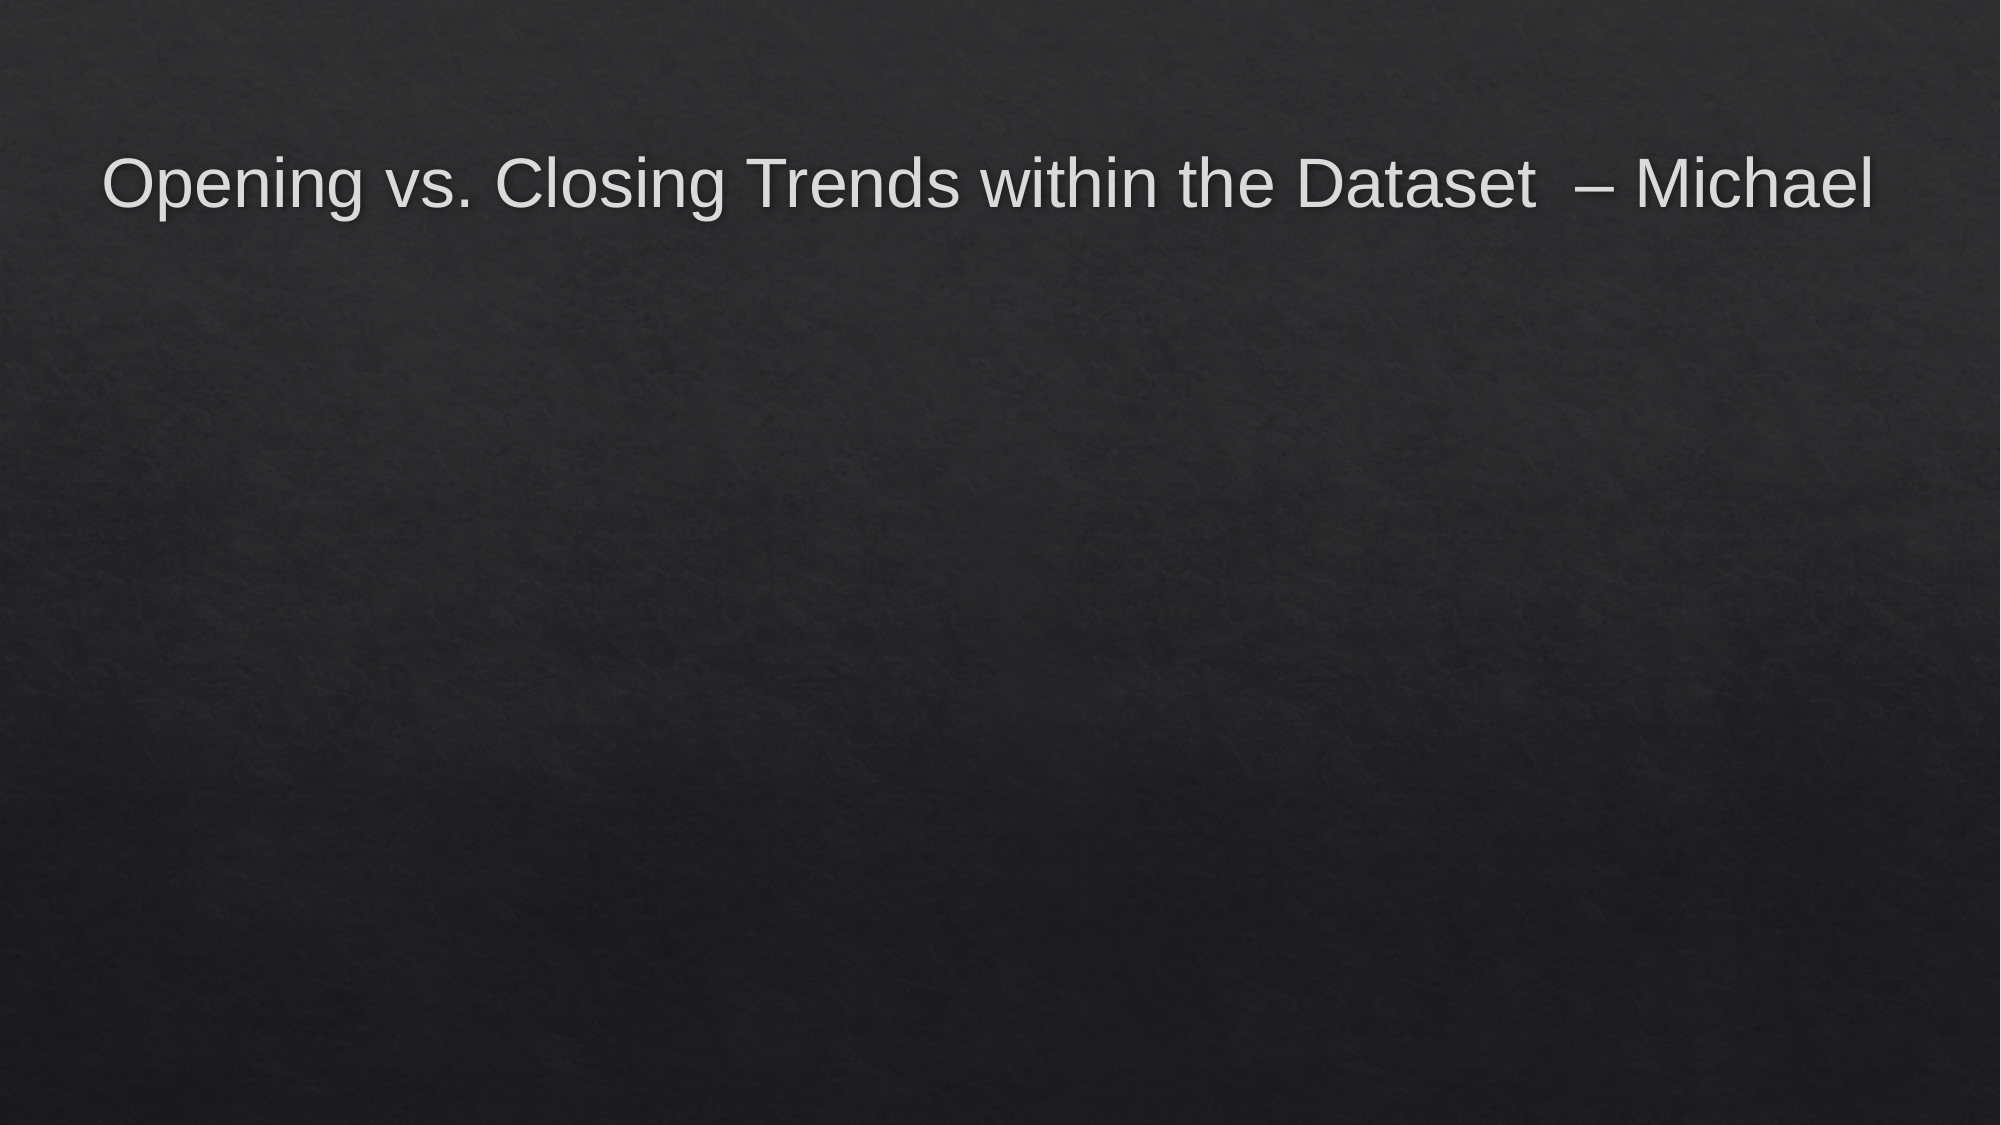

# Opening vs. Closing Trends within the Dataset  – Michael